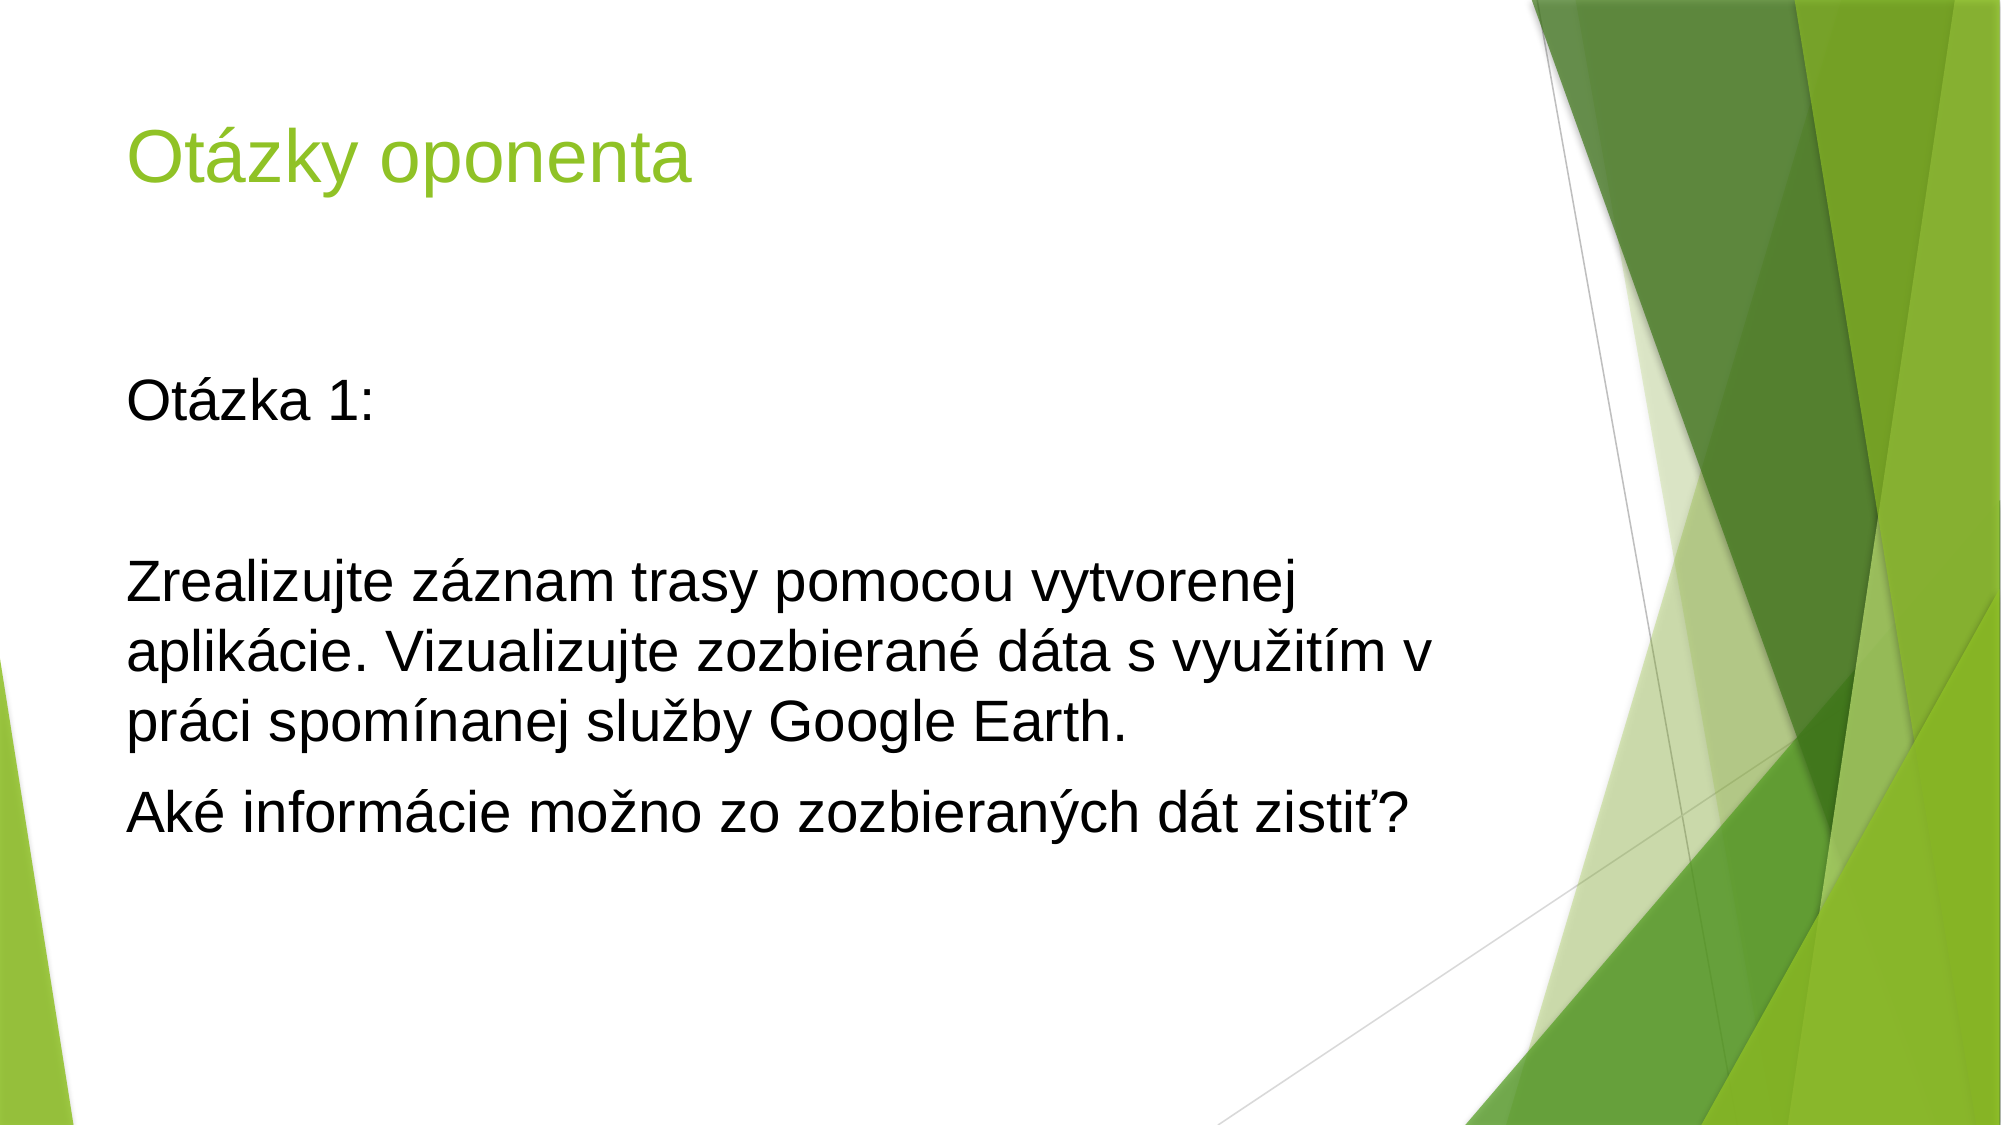

# Otázky oponenta
Otázka 1:

Zrealizujte záznam trasy pomocou vytvorenej aplikácie. Vizualizujte zozbierané dáta s využitím v práci spomínanej služby Google Earth.
Aké informácie možno zo zozbieraných dát zistiť?